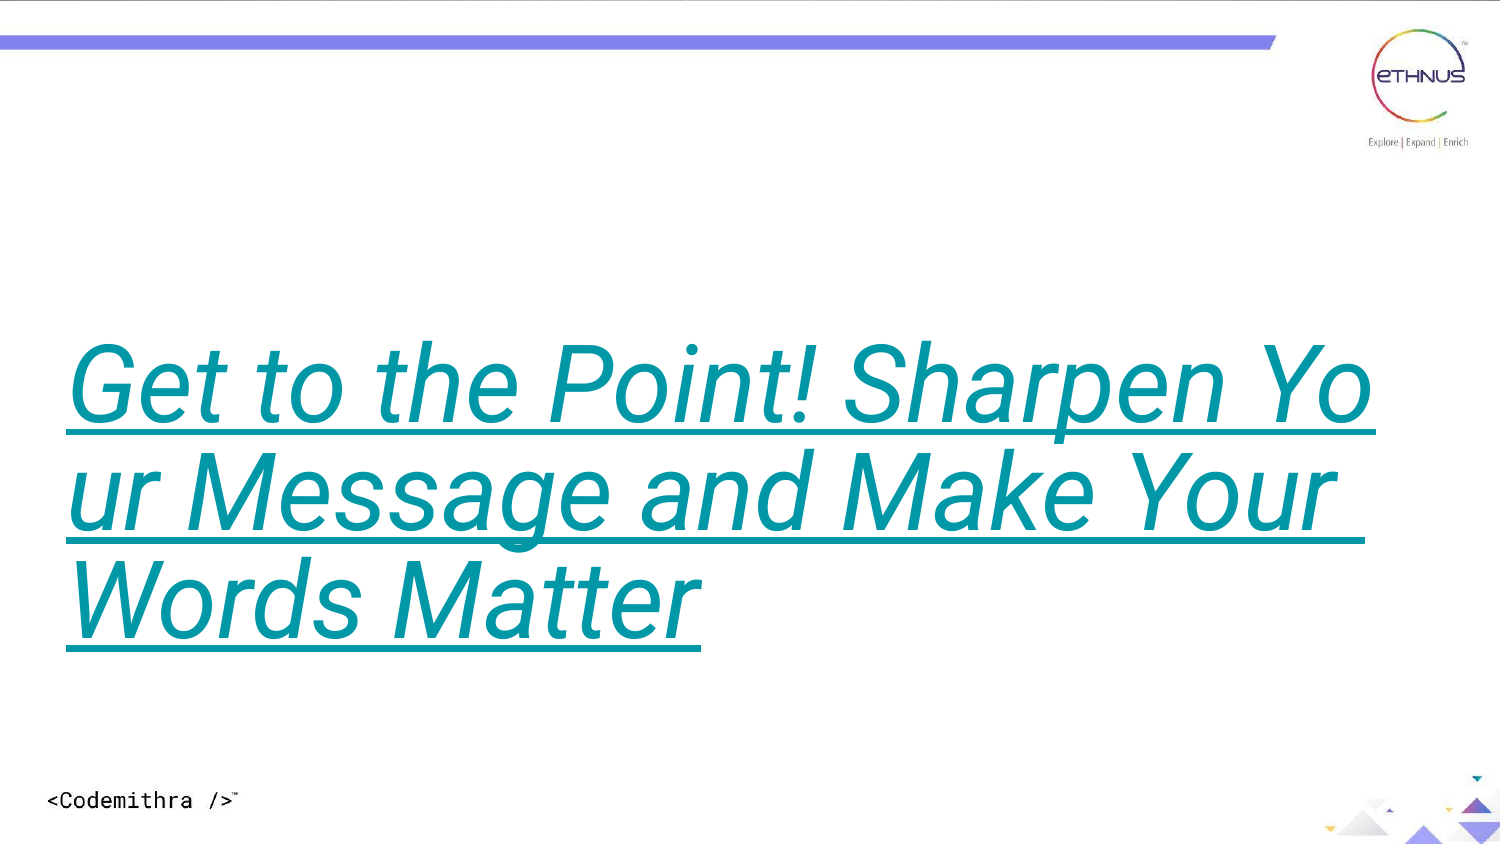

# Get to the Point! Sharpen Your Message and Make Your Words Matter